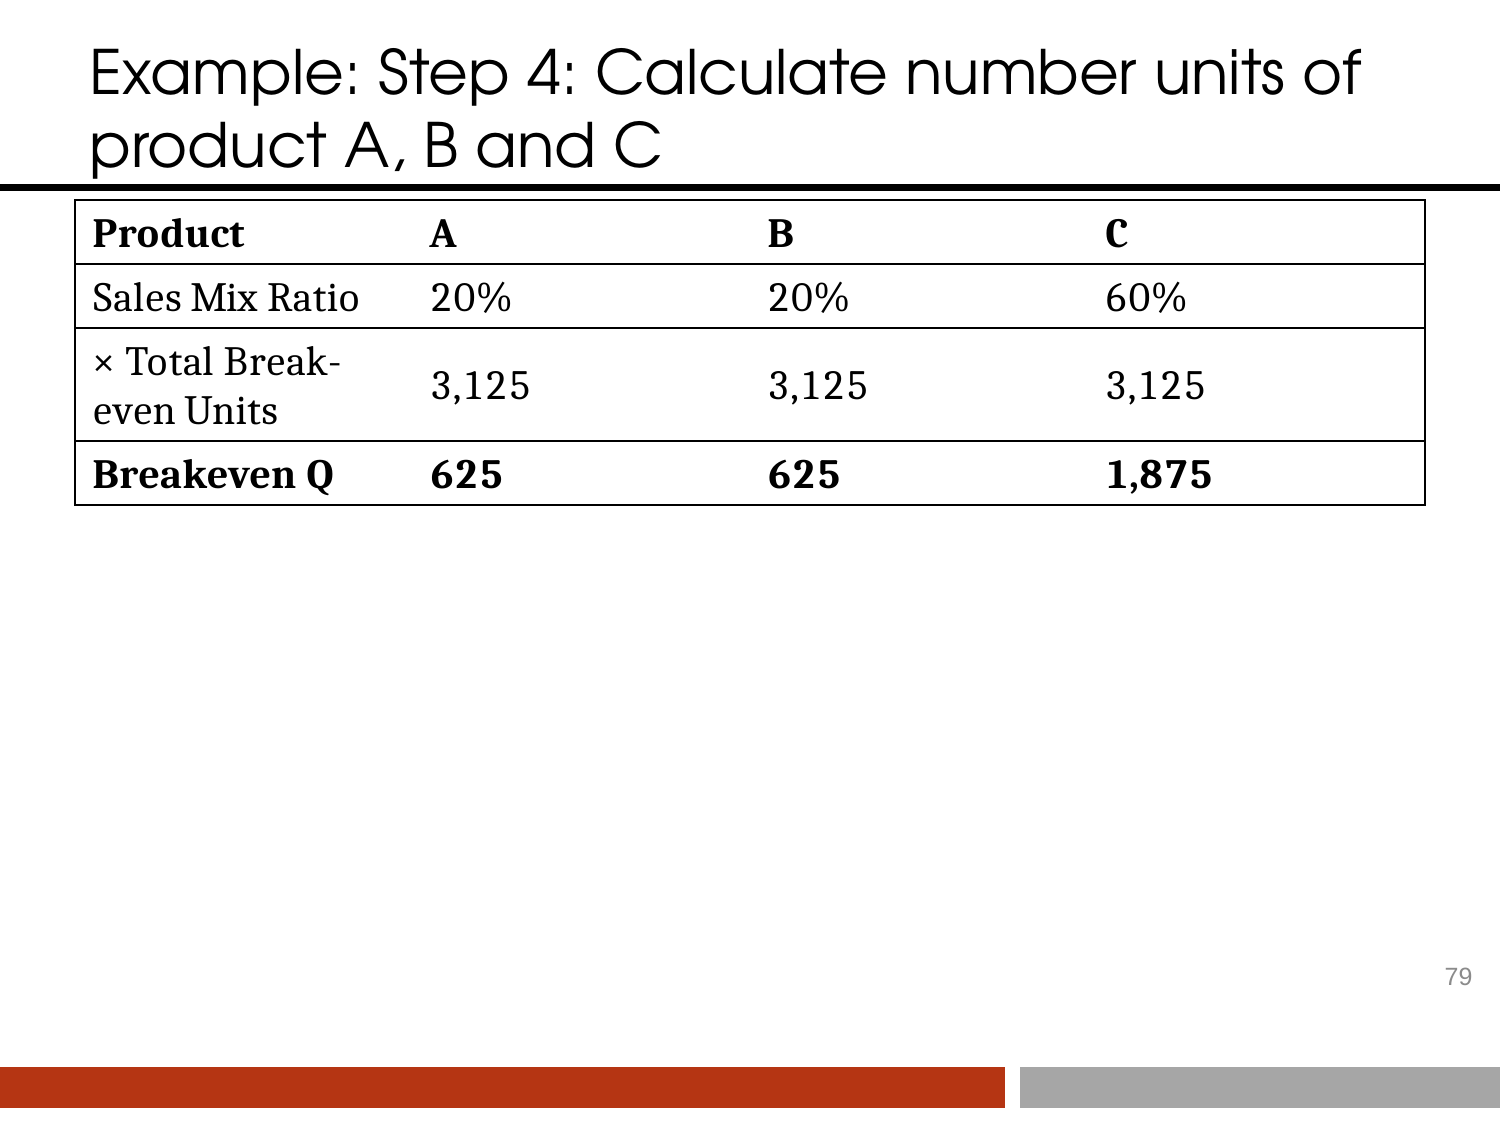

# Example: Step 4: Calculate number units of product A, B and C
| Product | A | B | C |
| --- | --- | --- | --- |
| Sales Mix Ratio | 20% | 20% | 60% |
| × Total Break-even Units | 3,125 | 3,125 | 3,125 |
| Breakeven Q | 625 | 625 | 1,875 |
79